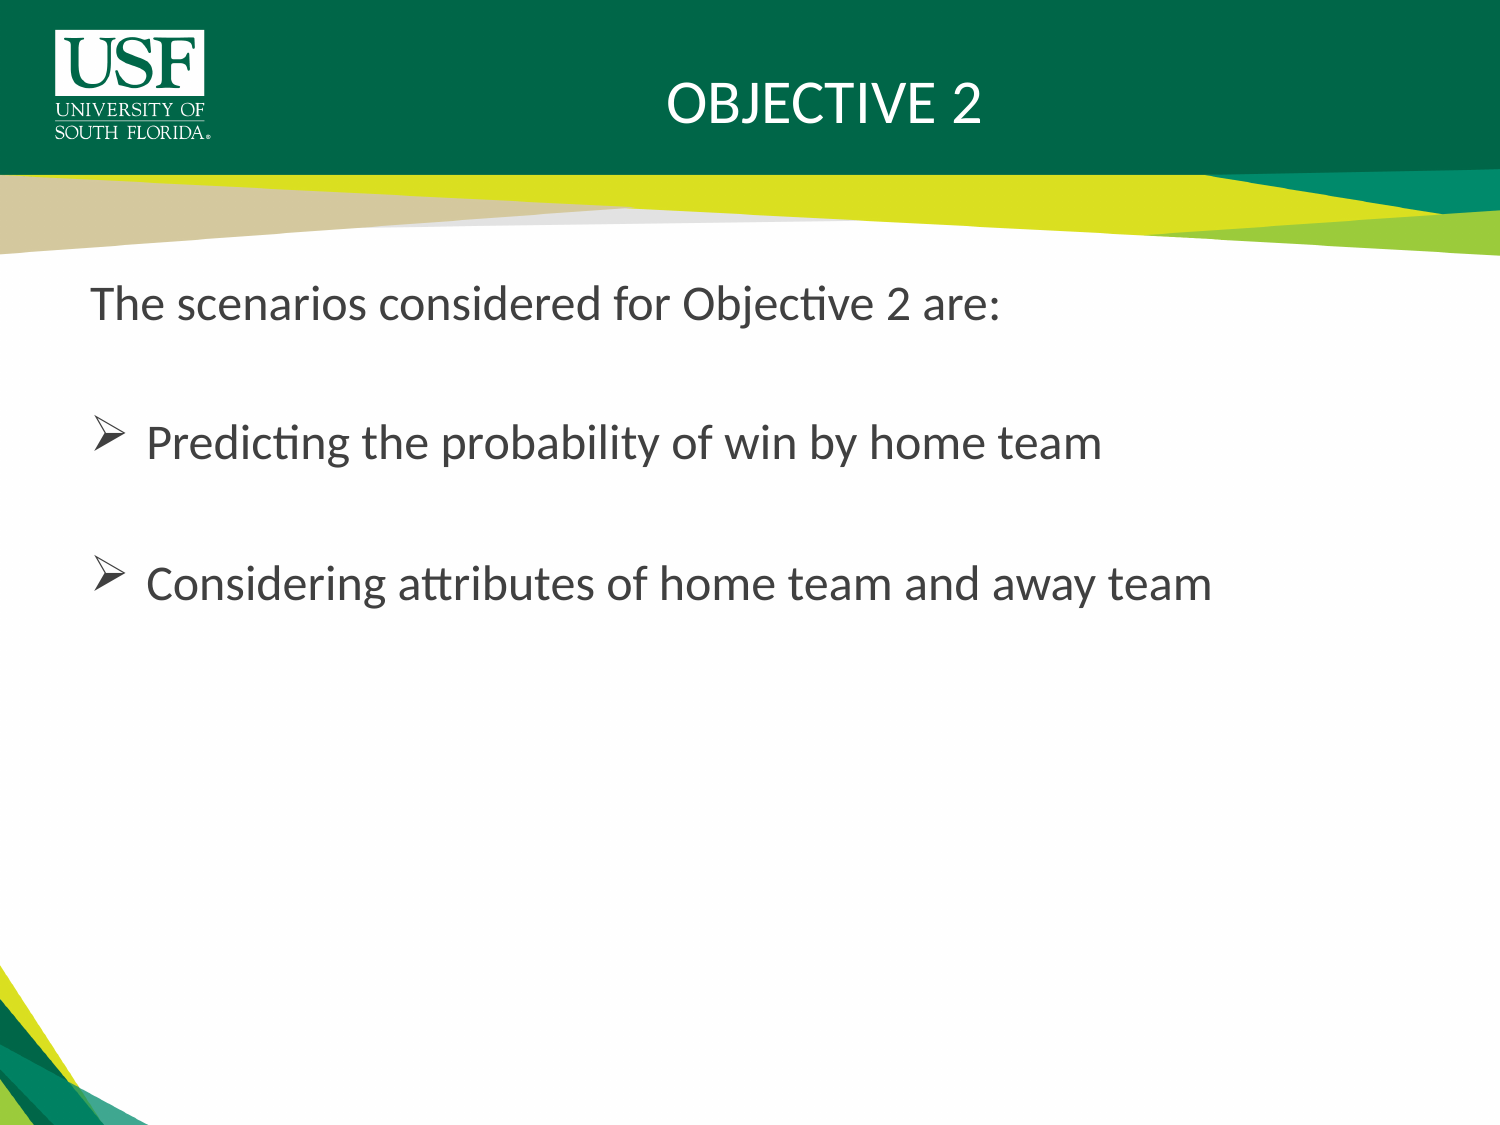

# OBJECTIVE 2
The scenarios considered for Objective 2 are:

Predicting the probability of win by home team

Considering attributes of home team and away team